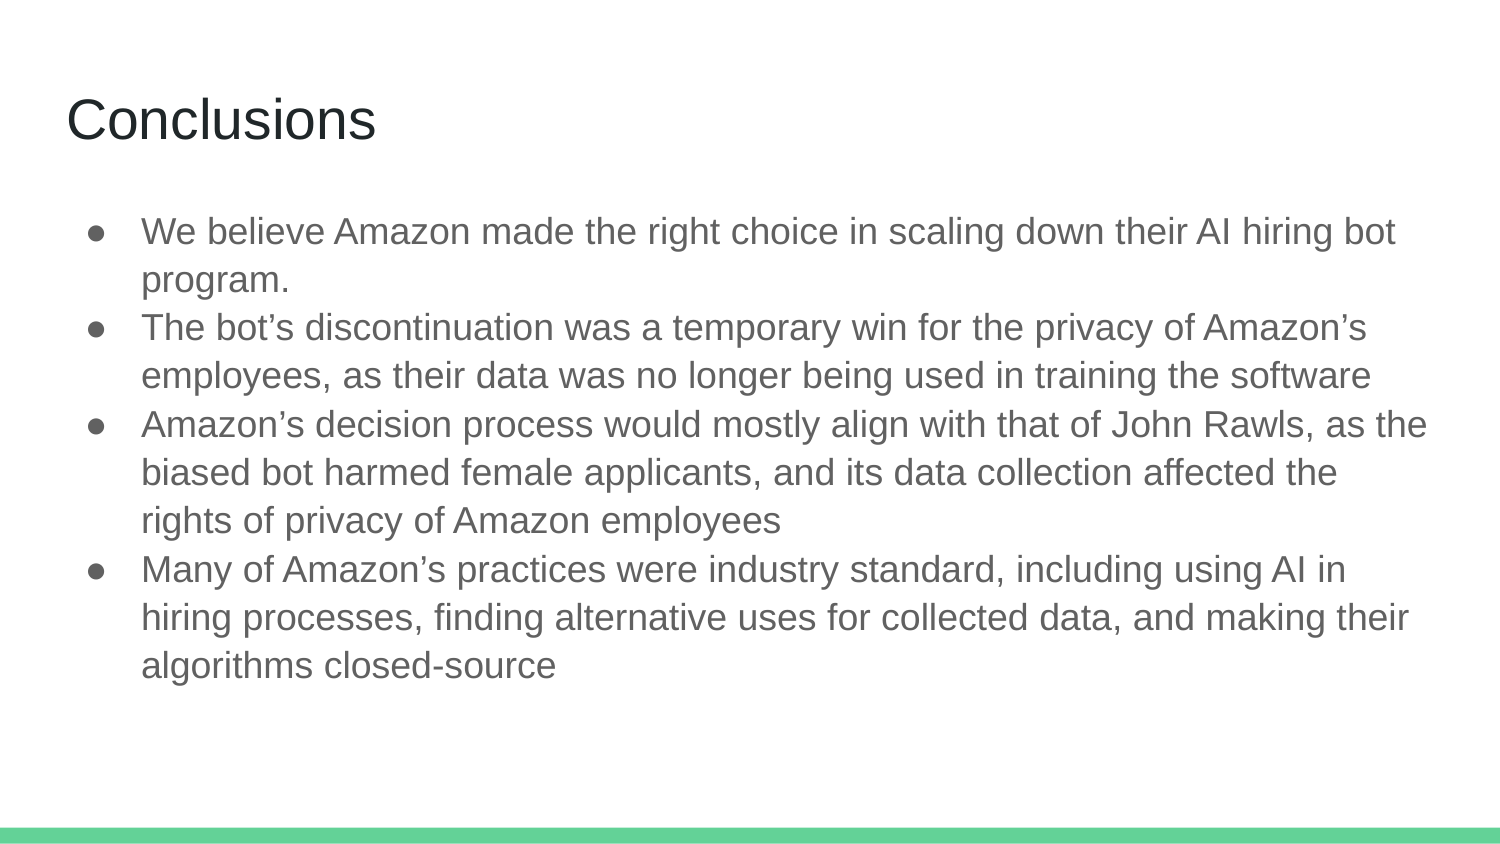

# Conclusions
We believe Amazon made the right choice in scaling down their AI hiring bot program.
The bot’s discontinuation was a temporary win for the privacy of Amazon’s employees, as their data was no longer being used in training the software
Amazon’s decision process would mostly align with that of John Rawls, as the biased bot harmed female applicants, and its data collection affected the rights of privacy of Amazon employees
Many of Amazon’s practices were industry standard, including using AI in hiring processes, finding alternative uses for collected data, and making their algorithms closed-source